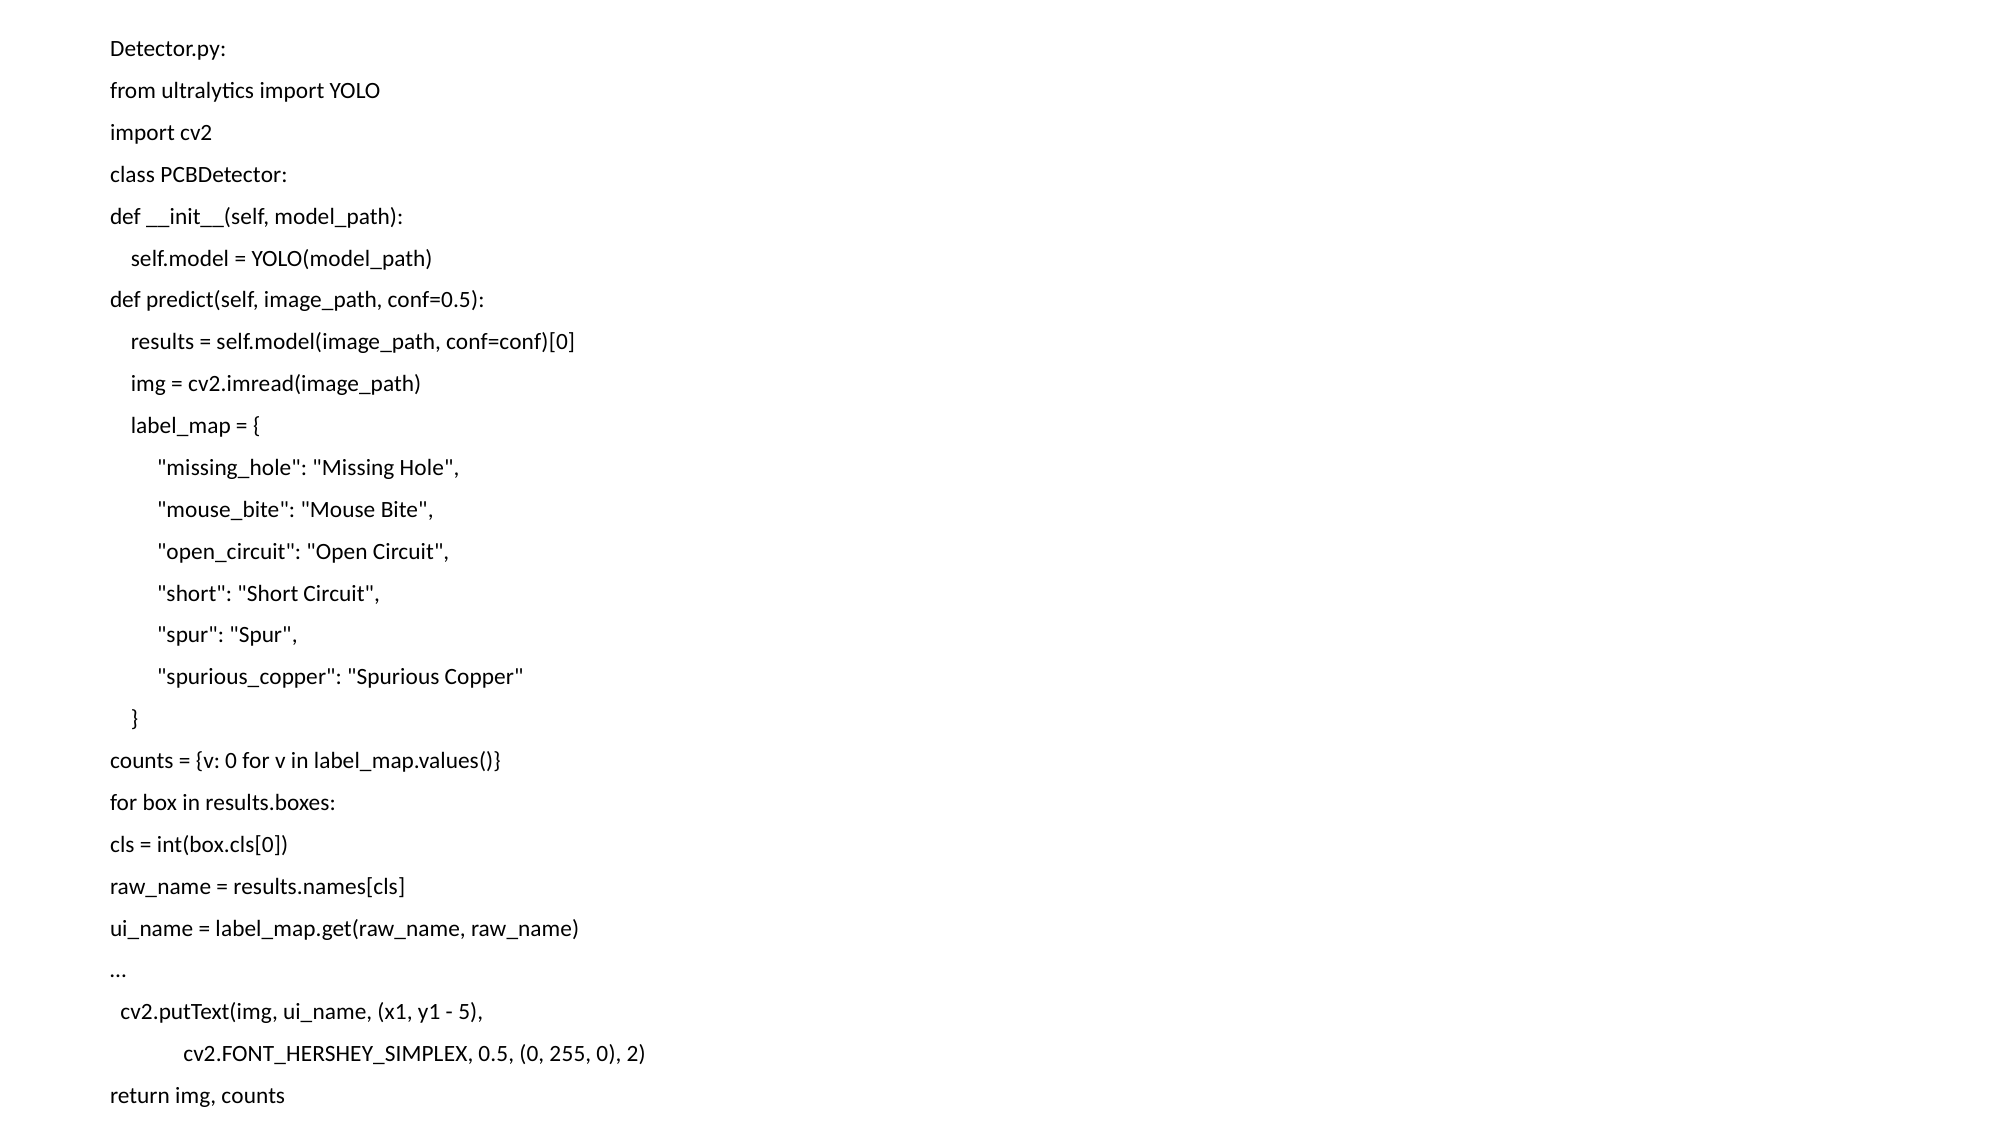

Detector.py:
from ultralytics import YOLO
import cv2
class PCBDetector:
def __init__(self, model_path):
    self.model = YOLO(model_path)
def predict(self, image_path, conf=0.5):
    results = self.model(image_path, conf=conf)[0]
    img = cv2.imread(image_path)
    label_map = {
         "missing_hole": "Missing Hole",
         "mouse_bite": "Mouse Bite",
         "open_circuit": "Open Circuit",
         "short": "Short Circuit",
         "spur": "Spur",
         "spurious_copper": "Spurious Copper"
    }
counts = {v: 0 for v in label_map.values()}
for box in results.boxes:
cls = int(box.cls[0])
raw_name = results.names[cls]
ui_name = label_map.get(raw_name, raw_name)
…
  cv2.putText(img, ui_name, (x1, y1 - 5),
              cv2.FONT_HERSHEY_SIMPLEX, 0.5, (0, 255, 0), 2)
return img, counts